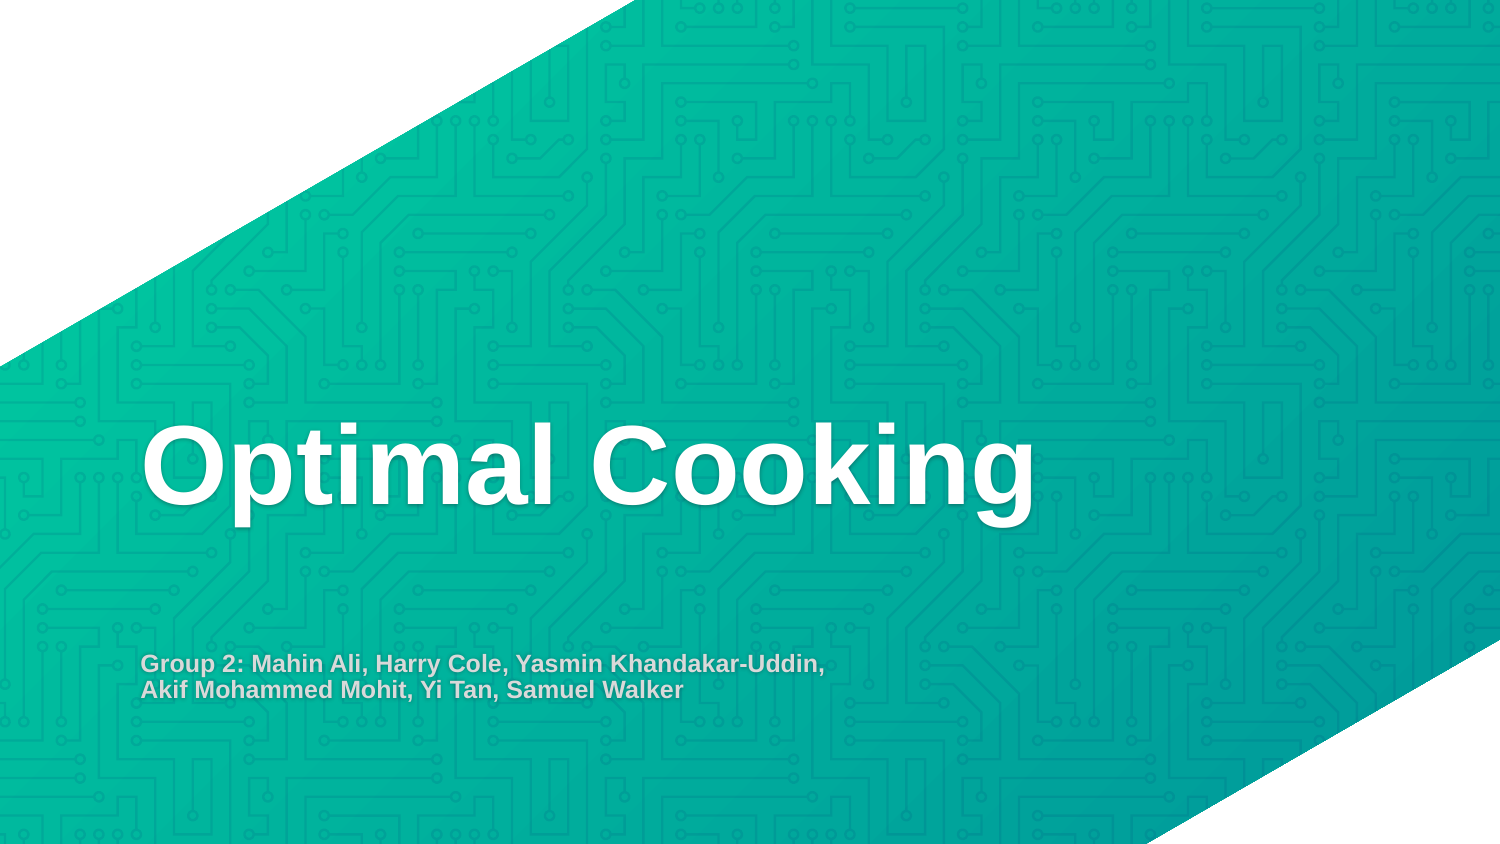

# Optimal Cooking

Group 2: Mahin Ali, Harry Cole, Yasmin Khandakar-Uddin,
Akif Mohammed Mohit, Yi Tan, Samuel Walker